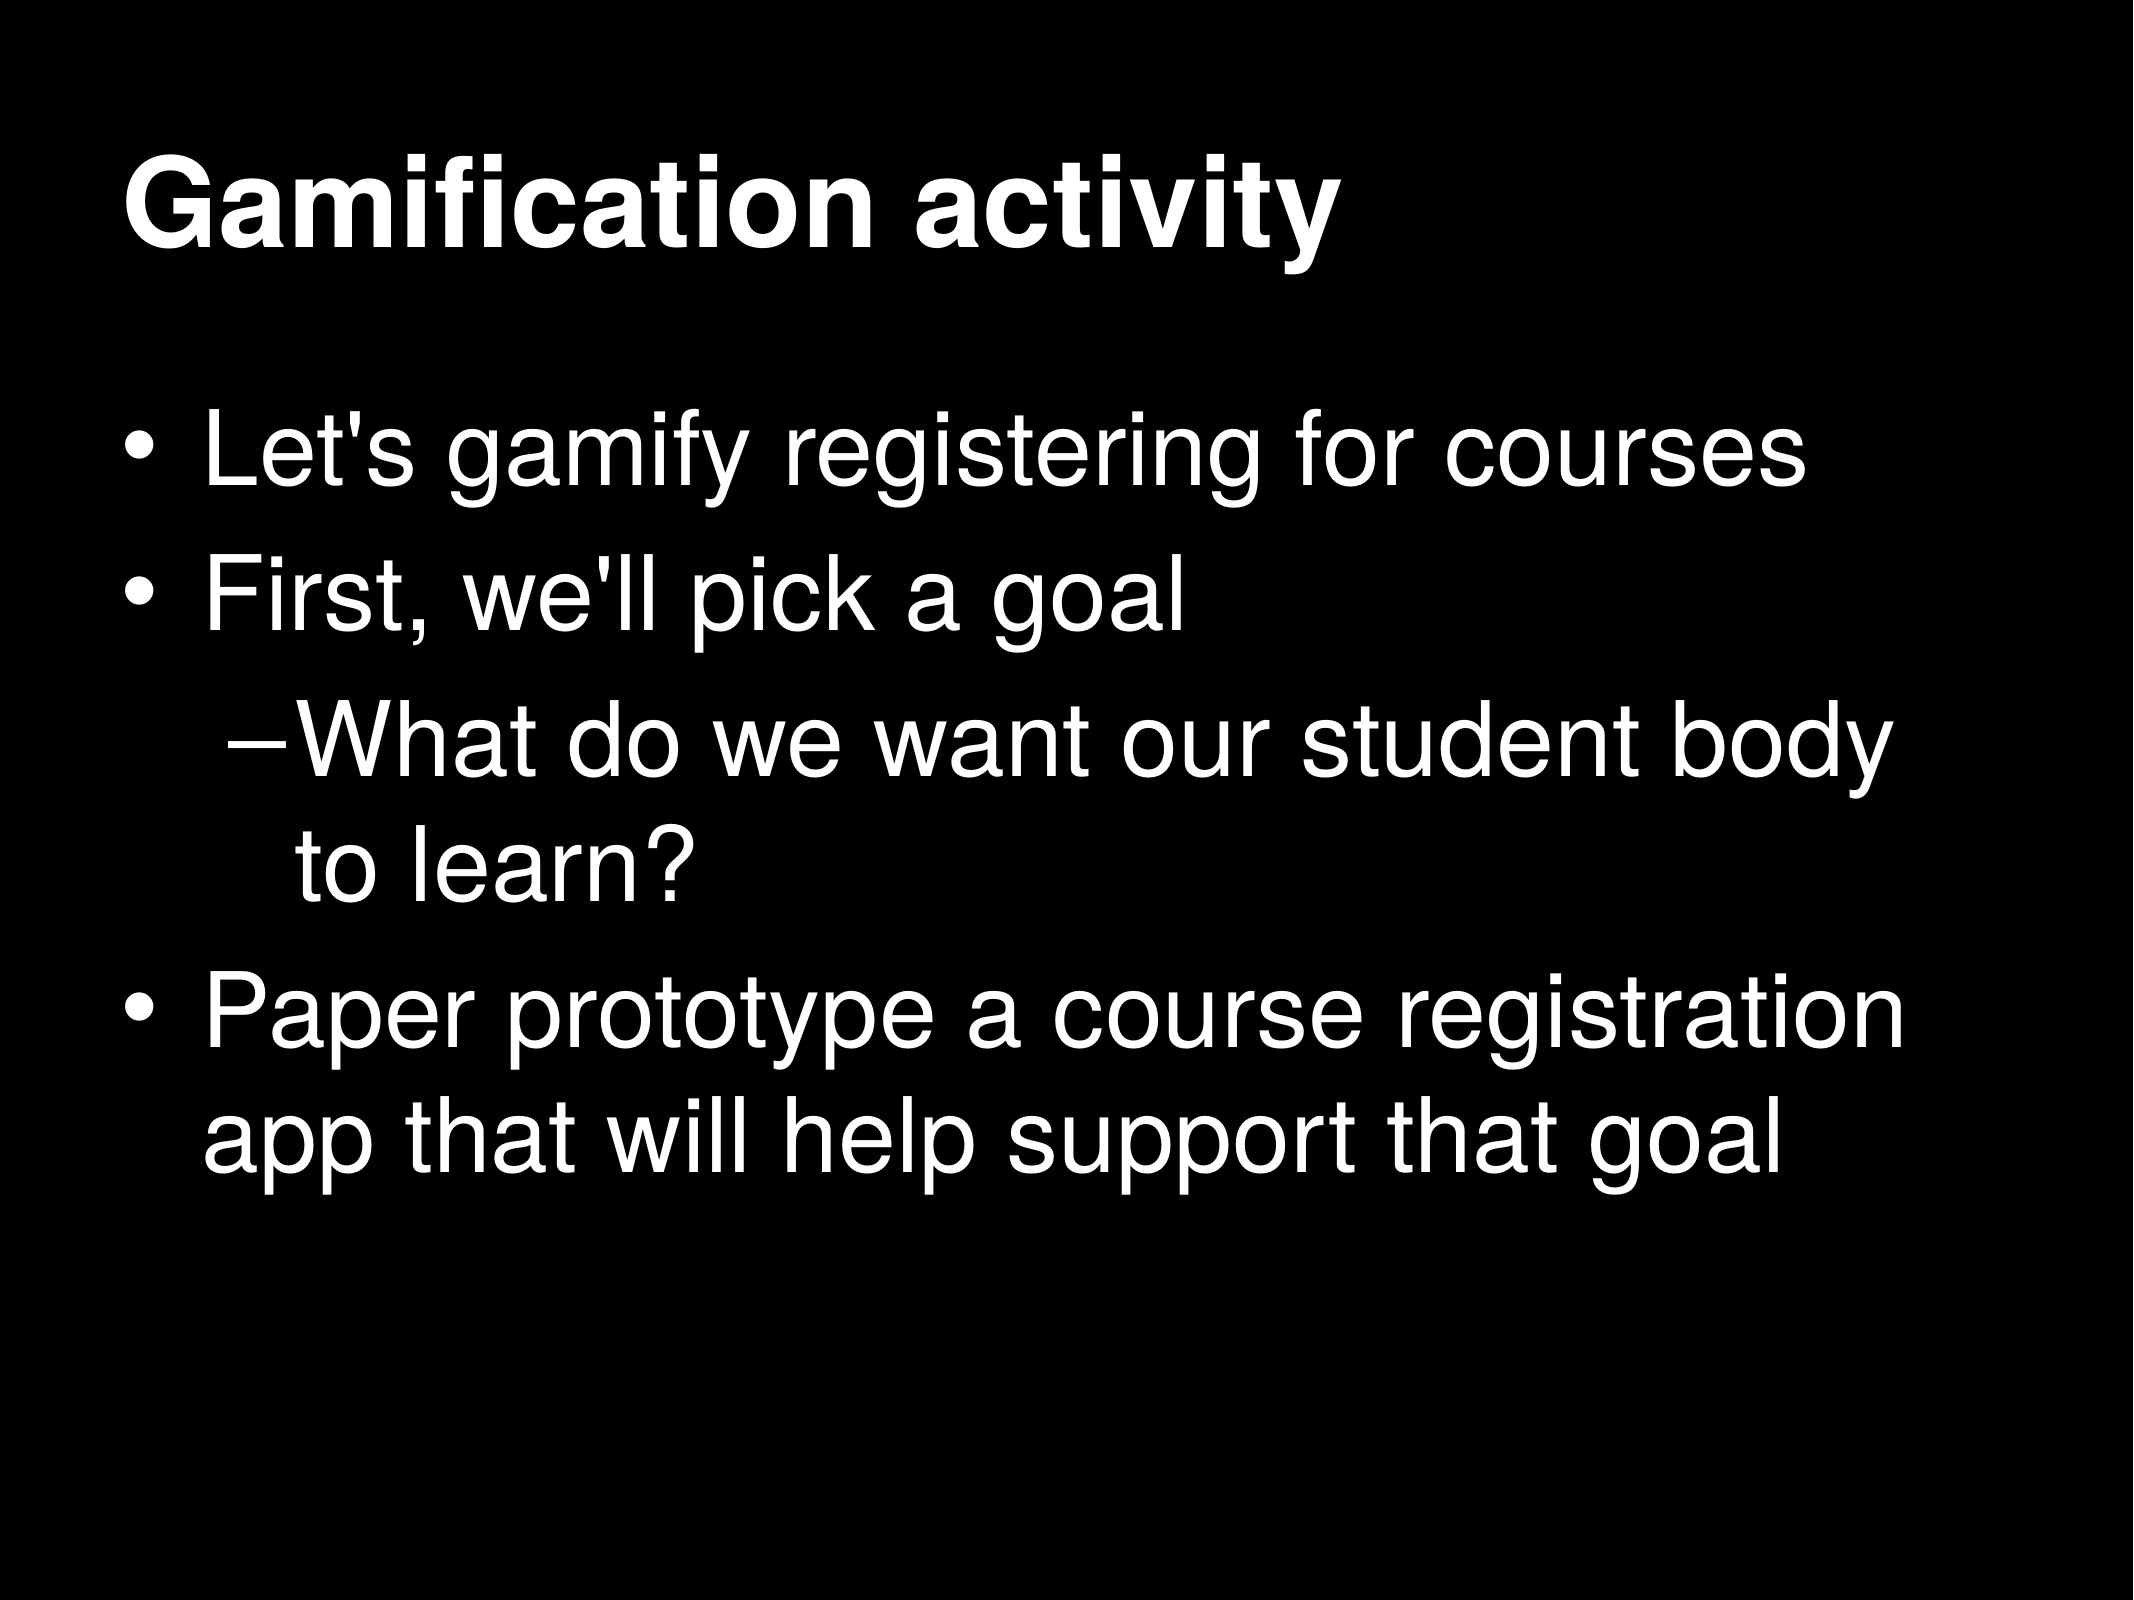

# Gamification activity
Let's gamify registering for courses
First, we'll pick a goal
What do we want our student body to learn?
Paper prototype a course registration app that will help support that goal